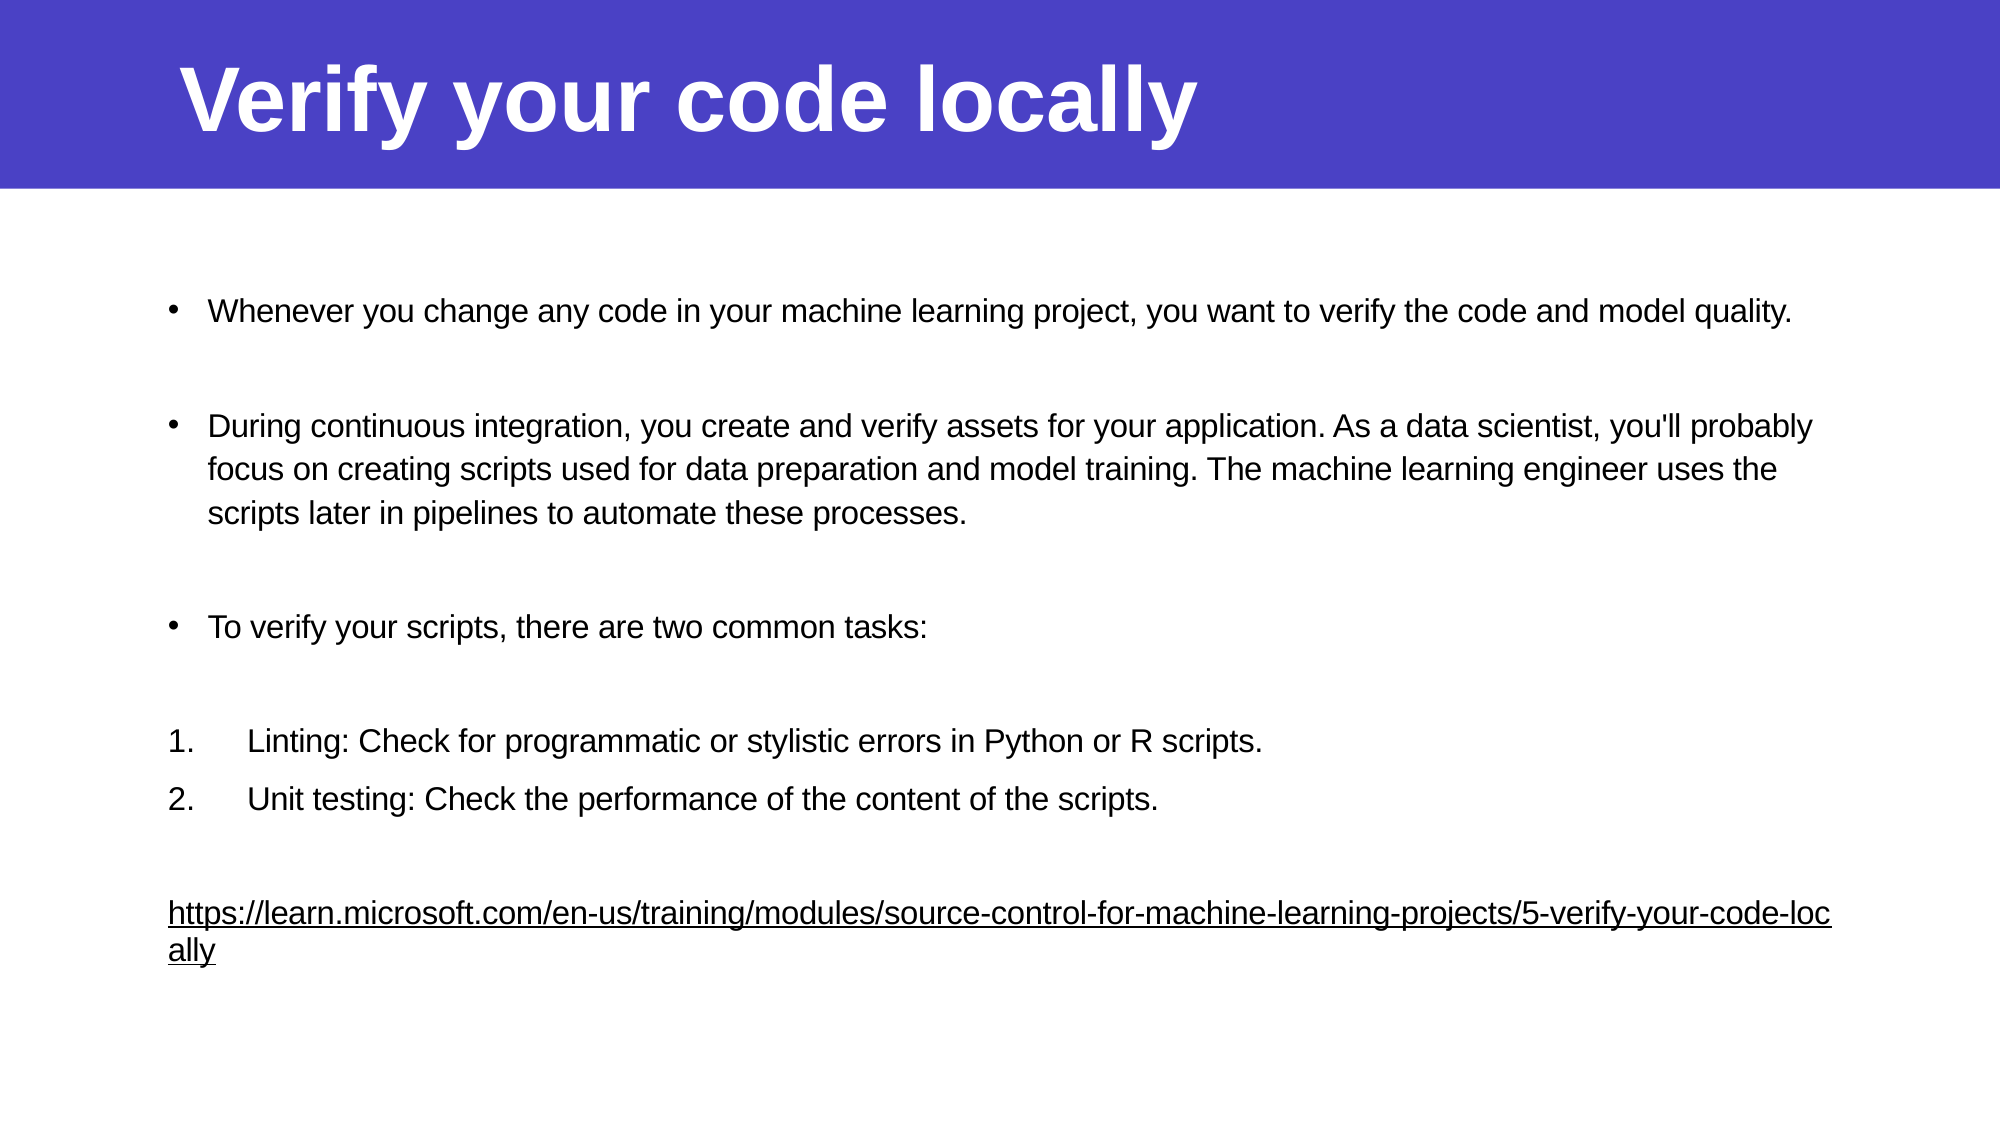

# Verify your code locally
Whenever you change any code in your machine learning project, you want to verify the code and model quality.

During continuous integration, you create and verify assets for your application. As a data scientist, you'll probably focus on creating scripts used for data preparation and model training. The machine learning engineer uses the scripts later in pipelines to automate these processes.

To verify your scripts, there are two common tasks:

Linting: Check for programmatic or stylistic errors in Python or R scripts.
Unit testing: Check the performance of the content of the scripts.

https://learn.microsoft.com/en-us/training/modules/source-control-for-machine-learning-projects/5-verify-your-code-locally